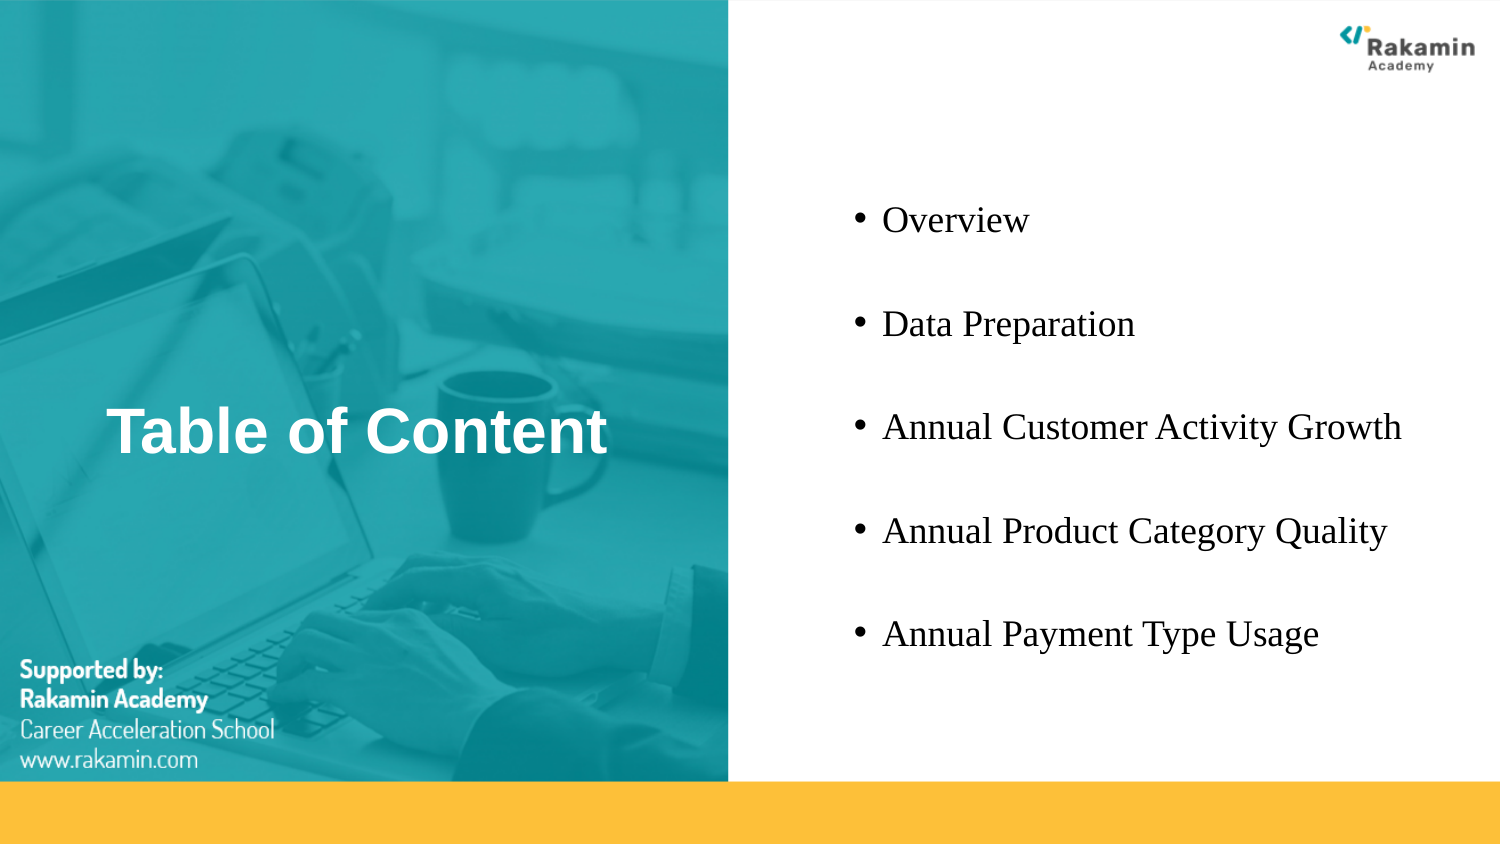

Overview

Data Preparation

Annual Customer Activity Growth

Annual Product Category Quality

Annual Payment Type Usage
# Table of Content